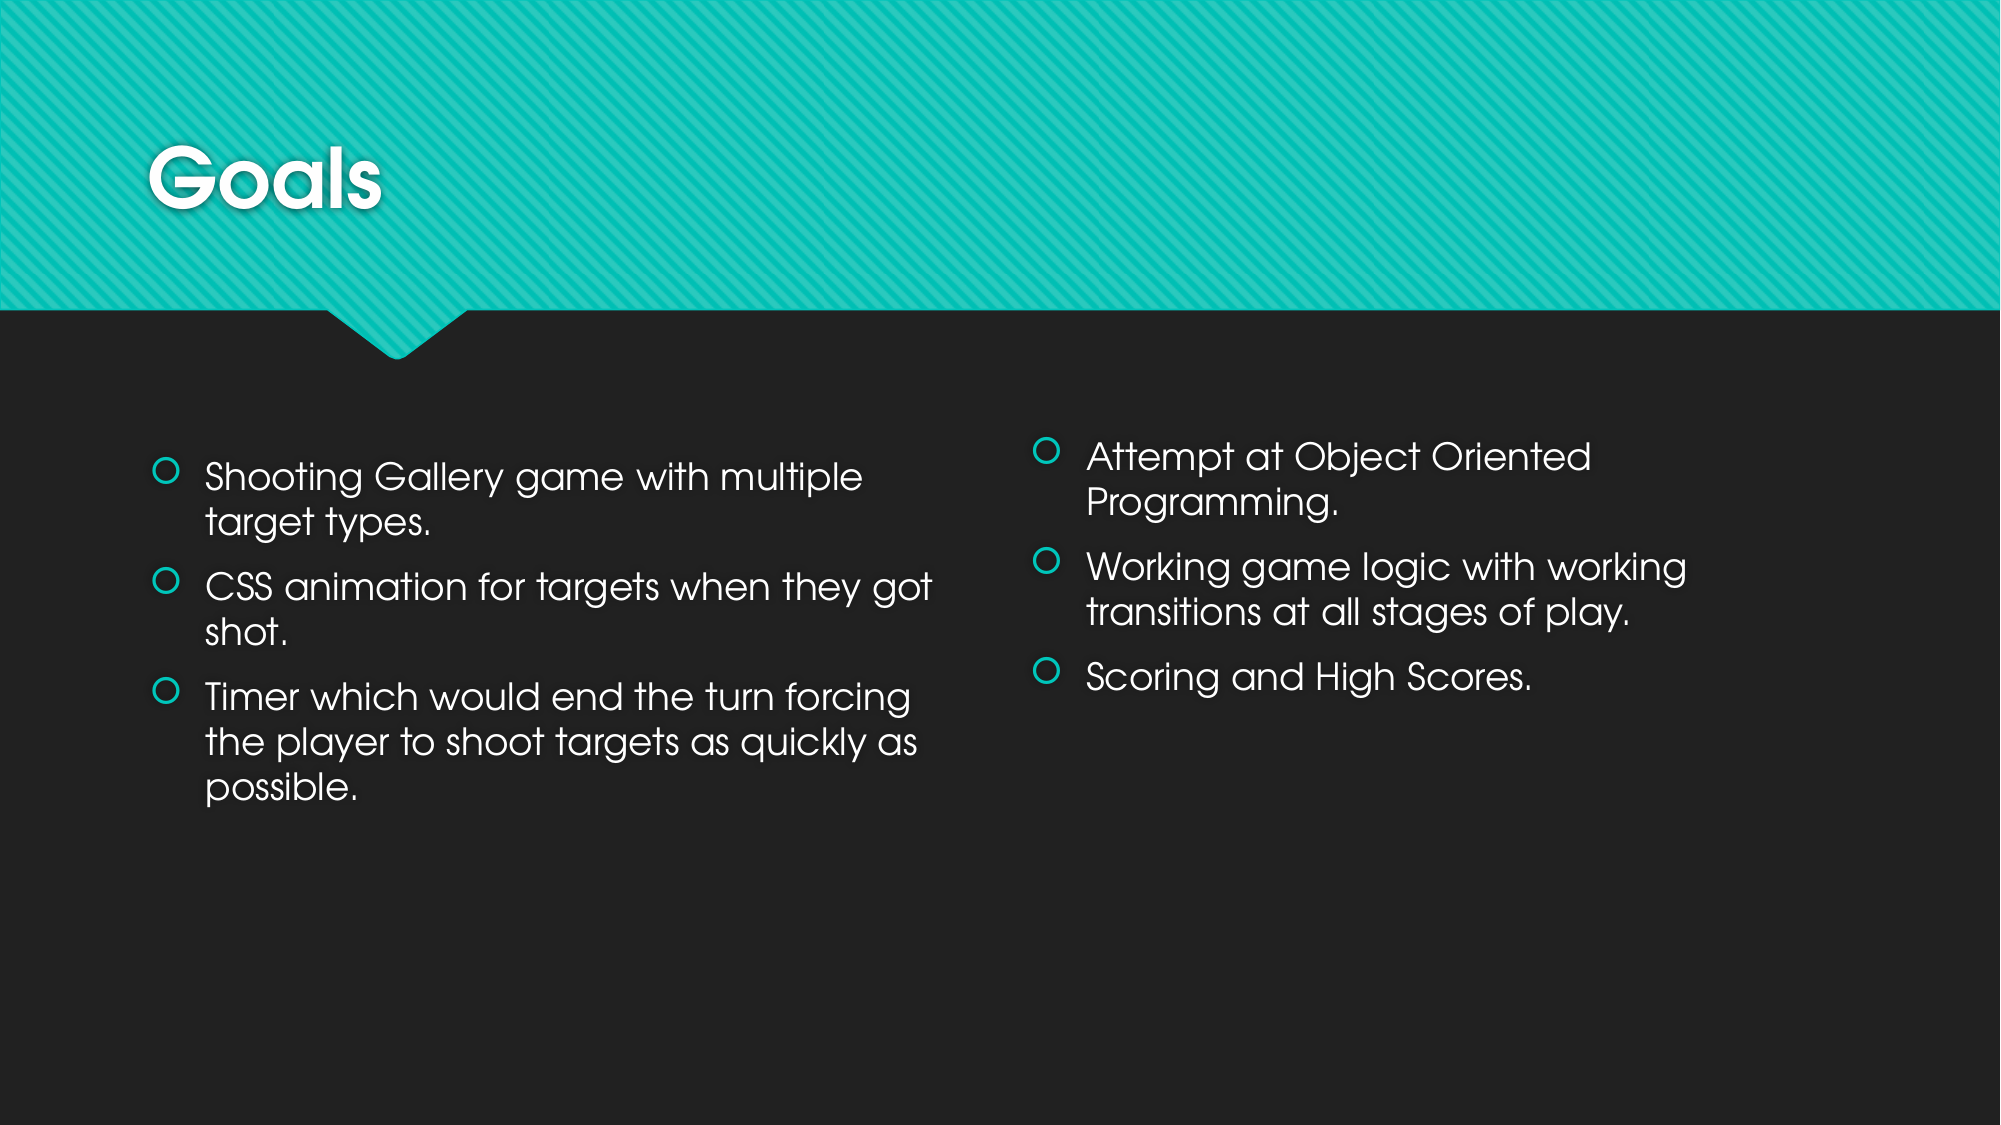

# Goals

Shooting Gallery game with multiple target types.
CSS animation for targets when they got shot.
Timer which would end the turn forcing the player to shoot targets as quickly as possible.

Attempt at Object Oriented Programming.
Working game logic with working transitions at all stages of play.
Scoring and High Scores.